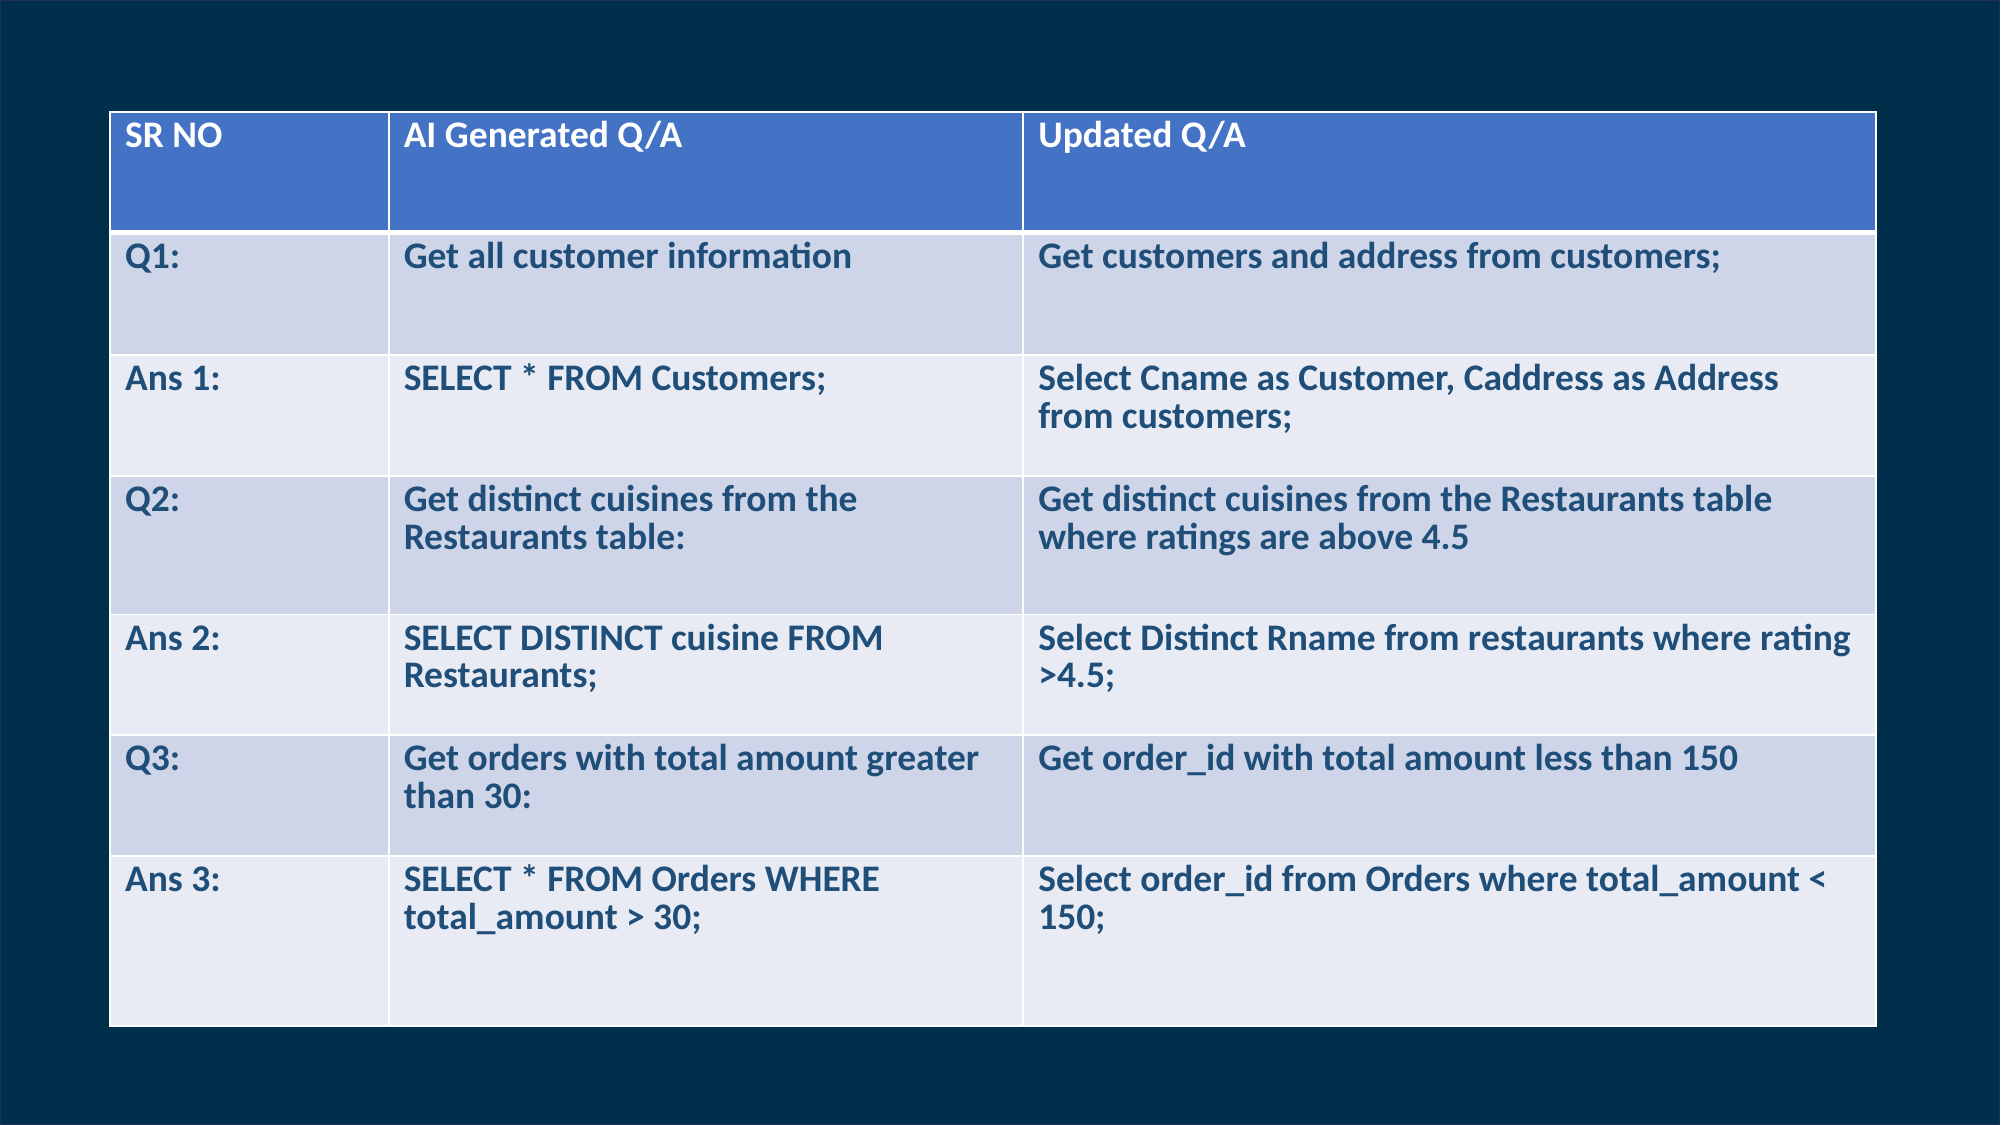

| SR NO | AI Generated Q/A | Updated Q/A |
| --- | --- | --- |
| Q1: | Get all customer information | Get customers and address from customers; |
| Ans 1: | SELECT \* FROM Customers; | Select Cname as Customer, Caddress as Address from customers; |
| Q2: | Get distinct cuisines from the Restaurants table: | Get distinct cuisines from the Restaurants table where ratings are above 4.5 |
| Ans 2: | SELECT DISTINCT cuisine FROM Restaurants; | Select Distinct Rname from restaurants where rating >4.5; |
| Q3: | Get orders with total amount greater than 30: | Get order\_id with total amount less than 150 |
| Ans 3: | SELECT \* FROM Orders WHERE total\_amount > 30; | Select order\_id from Orders where total\_amount < 150; |